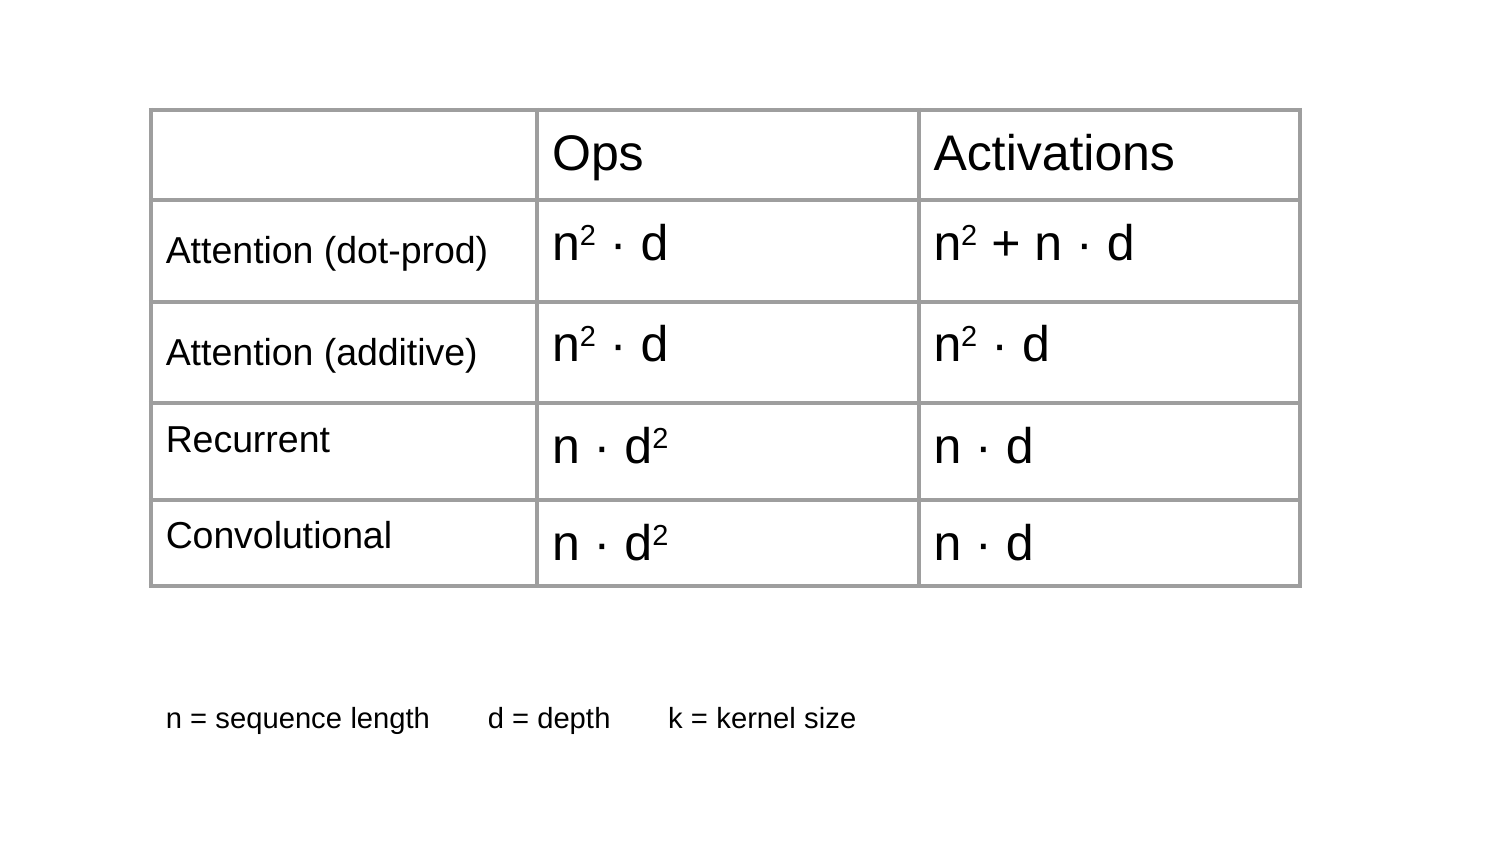

|  | Ops | Activations |
| --- | --- | --- |
| Attention (dot-prod) | n2 · d | n2 + n · d |
| Attention (additive) | n2 · d | n2 · d |
| Recurrent | n · d2 | n · d |
| Convolutional | n · d2 | n · d |
n = sequence length       d = depth       k = kernel size